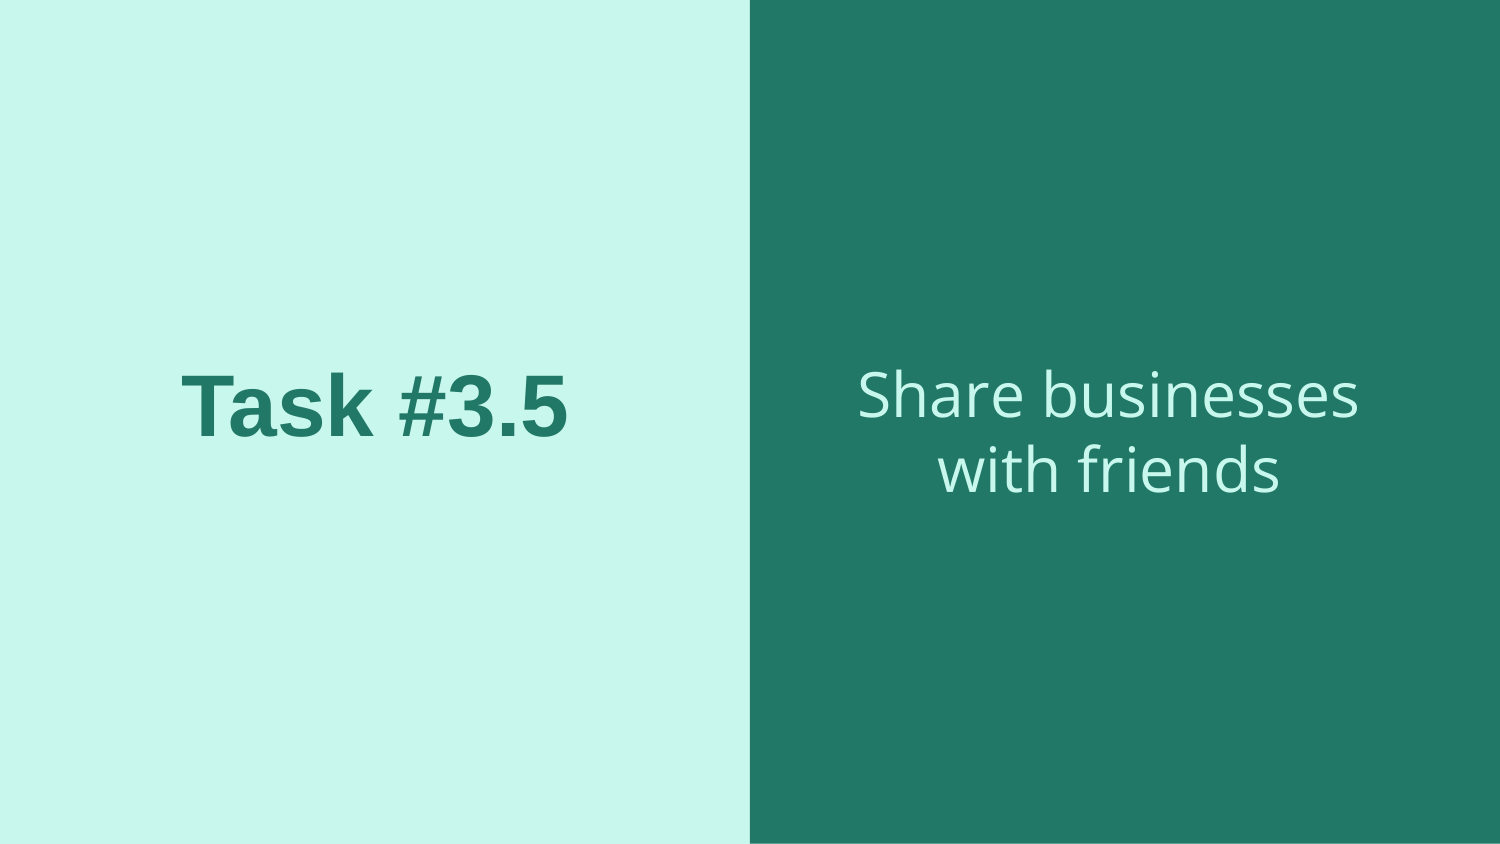

# Task #3.5
Share businesses with friends